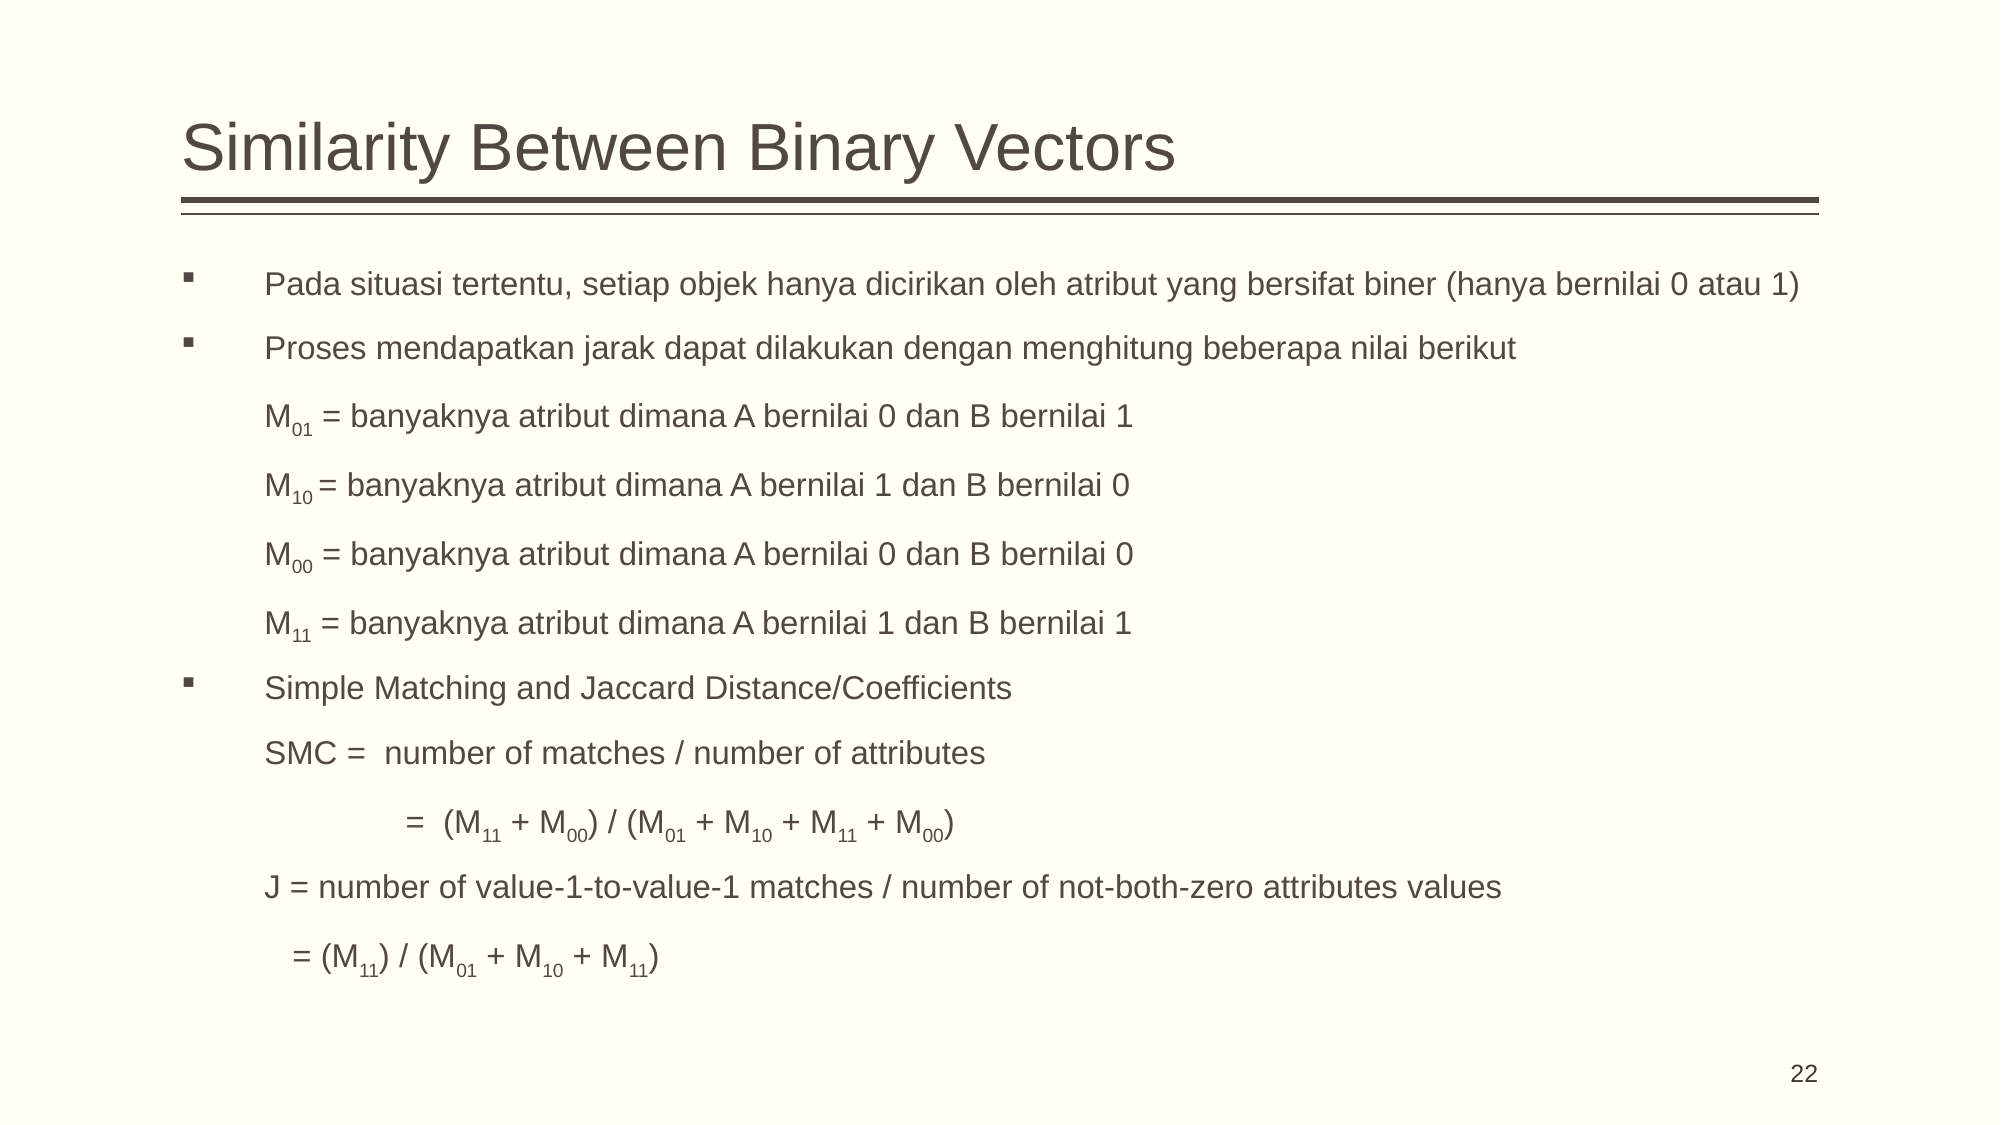

# Similarity Between Binary Vectors
Pada situasi tertentu, setiap objek hanya dicirikan oleh atribut yang bersifat biner (hanya bernilai 0 atau 1)
Proses mendapatkan jarak dapat dilakukan dengan menghitung beberapa nilai berikut
	M01 = banyaknya atribut dimana A bernilai 0 dan B bernilai 1
	M10 = banyaknya atribut dimana A bernilai 1 dan B bernilai 0
	M00 = banyaknya atribut dimana A bernilai 0 dan B bernilai 0
	M11 = banyaknya atribut dimana A bernilai 1 dan B bernilai 1
Simple Matching and Jaccard Distance/Coefficients
	SMC =  number of matches / number of attributes
         		 =  (M11 + M00) / (M01 + M10 + M11 + M00)
	J = number of value-1-to-value-1 matches / number of not-both-zero attributes values
   	   = (M11) / (M01 + M10 + M11)
22